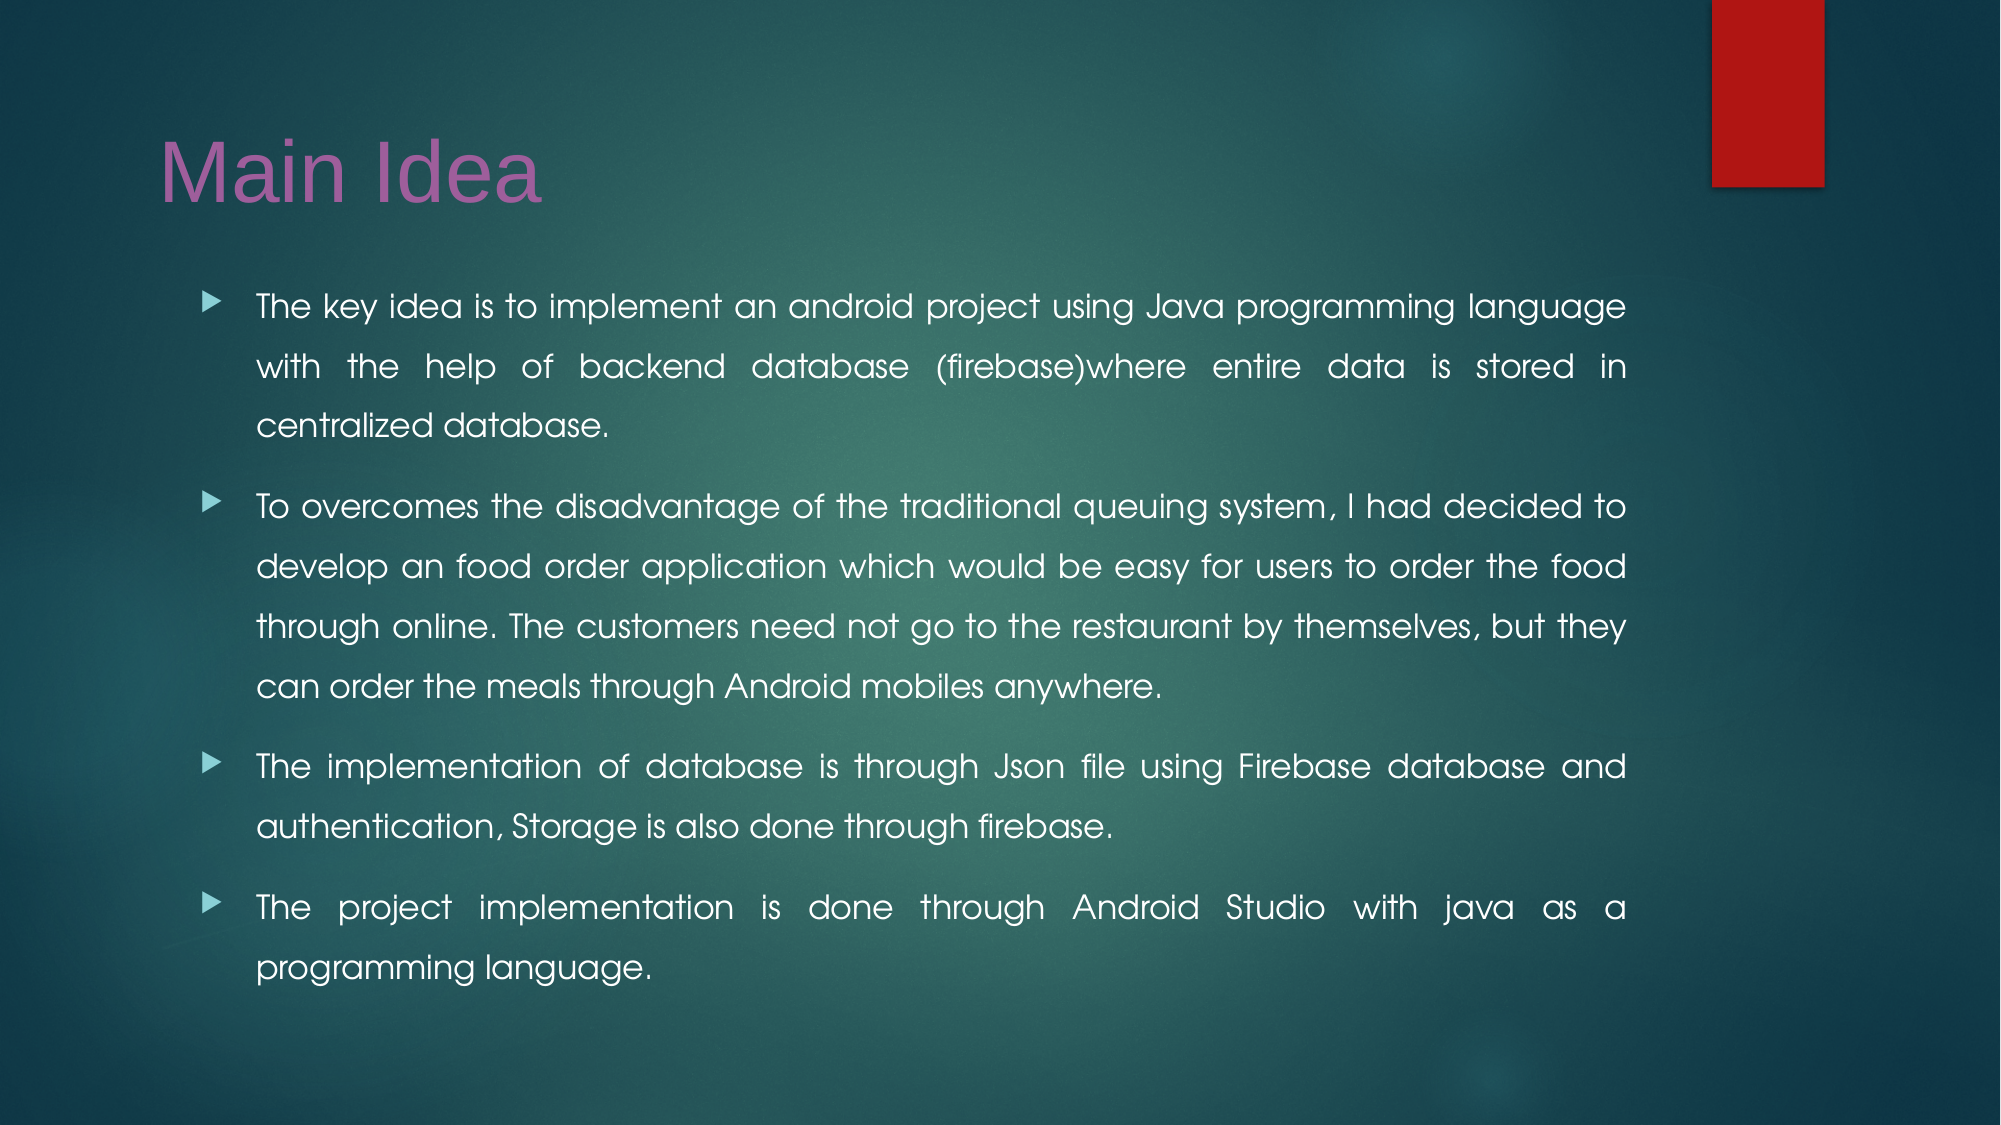

# Main Idea
The key idea is to implement an android project using Java programming language with the help of backend database (firebase)where entire data is stored in centralized database.
To overcomes the disadvantage of the traditional queuing system, I had decided to develop an food order application which would be easy for users to order the food through online. The customers need not go to the restaurant by themselves, but they can order the meals through Android mobiles anywhere.
The implementation of database is through Json file using Firebase database and authentication, Storage is also done through firebase.
The project implementation is done through Android Studio with java as a programming language.